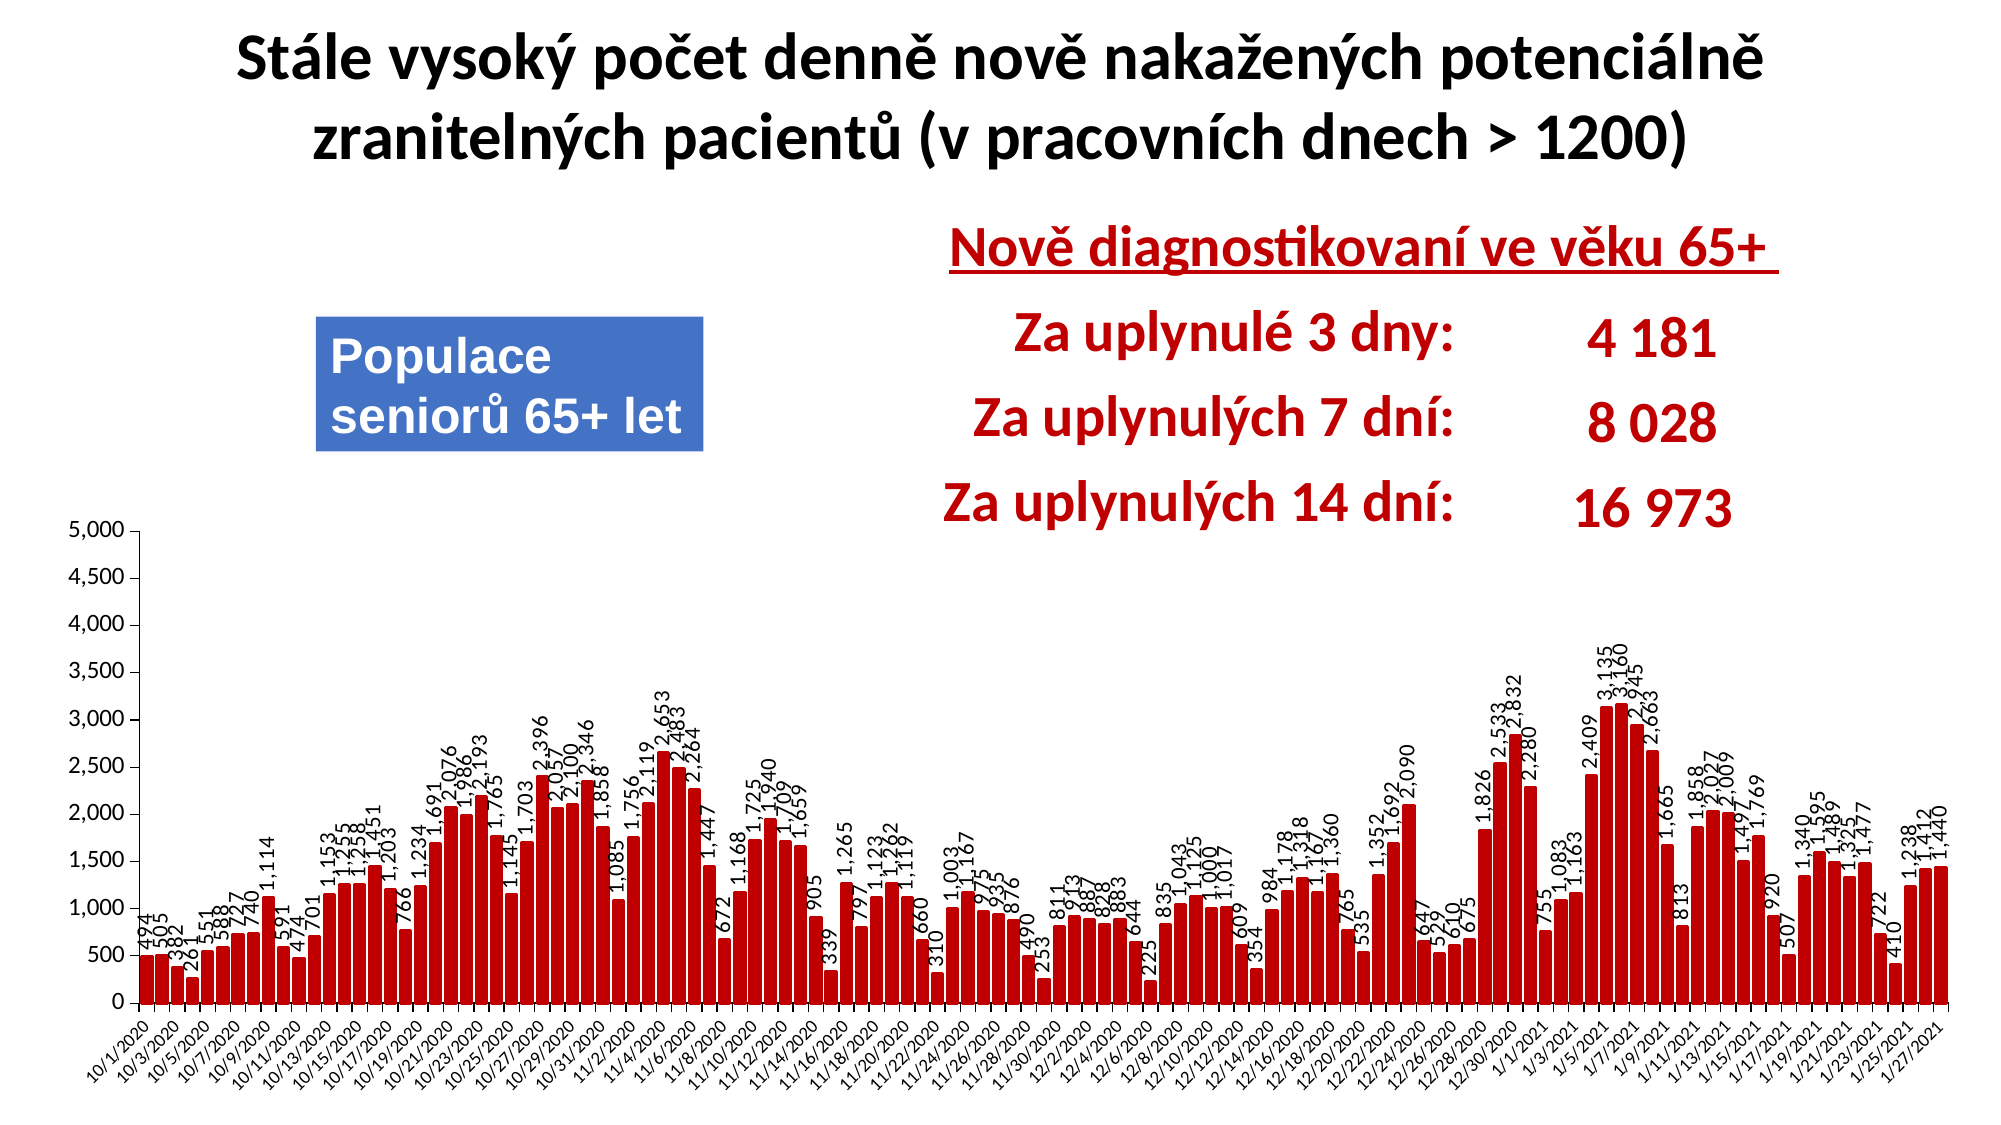

Stále vysoký počet denně nově nakažených potenciálně zranitelných pacientů (v pracovních dnech > 1200)
| Nově diagnostikovaní ve věku 65+ |  |
| --- | --- |
| Za uplynulé 3 dny: | 4 181 |
| Za uplynulých 7 dní: | 8 028 |
| Za uplynulých 14 dní: | 16 973 |
Populace seniorů 65+ let

### Chart

| Category |  |
|---|---|
| 44105 | 494.0 |
| 44106 | 505.0 |
| 44107 | 382.0 |
| 44108 | 261.0 |
| 44109 | 551.0 |
| 44110 | 588.0 |
| 44111 | 727.0 |
| 44112 | 740.0 |
| 44113 | 1114.0 |
| 44114 | 591.0 |
| 44115 | 474.0 |
| 44116 | 701.0 |
| 44117 | 1153.0 |
| 44118 | 1255.0 |
| 44119 | 1258.0 |
| 44120 | 1451.0 |
| 44121 | 1203.0 |
| 44122 | 766.0 |
| 44123 | 1234.0 |
| 44124 | 1691.0 |
| 44125 | 2076.0 |
| 44126 | 1986.0 |
| 44127 | 2193.0 |
| 44128 | 1765.0 |
| 44129 | 1145.0 |
| 44130 | 1703.0 |
| 44131 | 2396.0 |
| 44132 | 2057.0 |
| 44133 | 2100.0 |
| 44134 | 2346.0 |
| 44135 | 1858.0 |
| 44136 | 1085.0 |
| 44137 | 1756.0 |
| 44138 | 2119.0 |
| 44139 | 2653.0 |
| 44140 | 2483.0 |
| 44141 | 2264.0 |
| 44142 | 1447.0 |
| 44143 | 672.0 |
| 44144 | 1168.0 |
| 44145 | 1725.0 |
| 44146 | 1940.0 |
| 44147 | 1709.0 |
| 44148 | 1659.0 |
| 44149 | 905.0 |
| 44150 | 339.0 |
| 44151 | 1265.0 |
| 44152 | 797.0 |
| 44153 | 1123.0 |
| 44154 | 1262.0 |
| 44155 | 1119.0 |
| 44156 | 660.0 |
| 44157 | 310.0 |
| 44158 | 1003.0 |
| 44159 | 1167.0 |
| 44160 | 975.0 |
| 44161 | 935.0 |
| 44162 | 876.0 |
| 44163 | 490.0 |
| 44164 | 253.0 |
| 44165 | 811.0 |
| 44166 | 913.0 |
| 44167 | 887.0 |
| 44168 | 828.0 |
| 44169 | 883.0 |
| 44170 | 644.0 |
| 44171 | 225.0 |
| 44172 | 835.0 |
| 44173 | 1043.0 |
| 44174 | 1125.0 |
| 44175 | 1000.0 |
| 44176 | 1017.0 |
| 44177 | 609.0 |
| 44178 | 354.0 |
| 44179 | 984.0 |
| 44180 | 1178.0 |
| 44181 | 1318.0 |
| 44182 | 1167.0 |
| 44183 | 1360.0 |
| 44184 | 765.0 |
| 44185 | 535.0 |
| 44186 | 1352.0 |
| 44187 | 1692.0 |
| 44188 | 2090.0 |
| 44189 | 647.0 |
| 44190 | 529.0 |
| 44191 | 610.0 |
| 44192 | 675.0 |
| 44193 | 1826.0 |
| 44194 | 2533.0 |
| 44195 | 2832.0 |
| 44196 | 2280.0 |
| 44197 | 755.0 |
| 44198 | 1083.0 |
| 44199 | 1163.0 |
| 44200 | 2409.0 |
| 44201 | 3135.0 |
| 44202 | 3160.0 |
| 44203 | 2945.0 |
| 44204 | 2663.0 |
| 44205 | 1665.0 |
| 44206 | 813.0 |
| 44207 | 1858.0 |
| 44208 | 2027.0 |
| 44209 | 2009.0 |
| 44210 | 1497.0 |
| 44211 | 1769.0 |
| 44212 | 920.0 |
| 44213 | 507.0 |
| 44214 | 1340.0 |
| 44215 | 1595.0 |
| 44216 | 1489.0 |
| 44217 | 1325.0 |
| 44218 | 1477.0 |
| 44219 | 722.0 |
| 44220 | 410.0 |
| 44221 | 1238.0 |
| 44222 | 1412.0 |
| 44223 | 1440.0 |